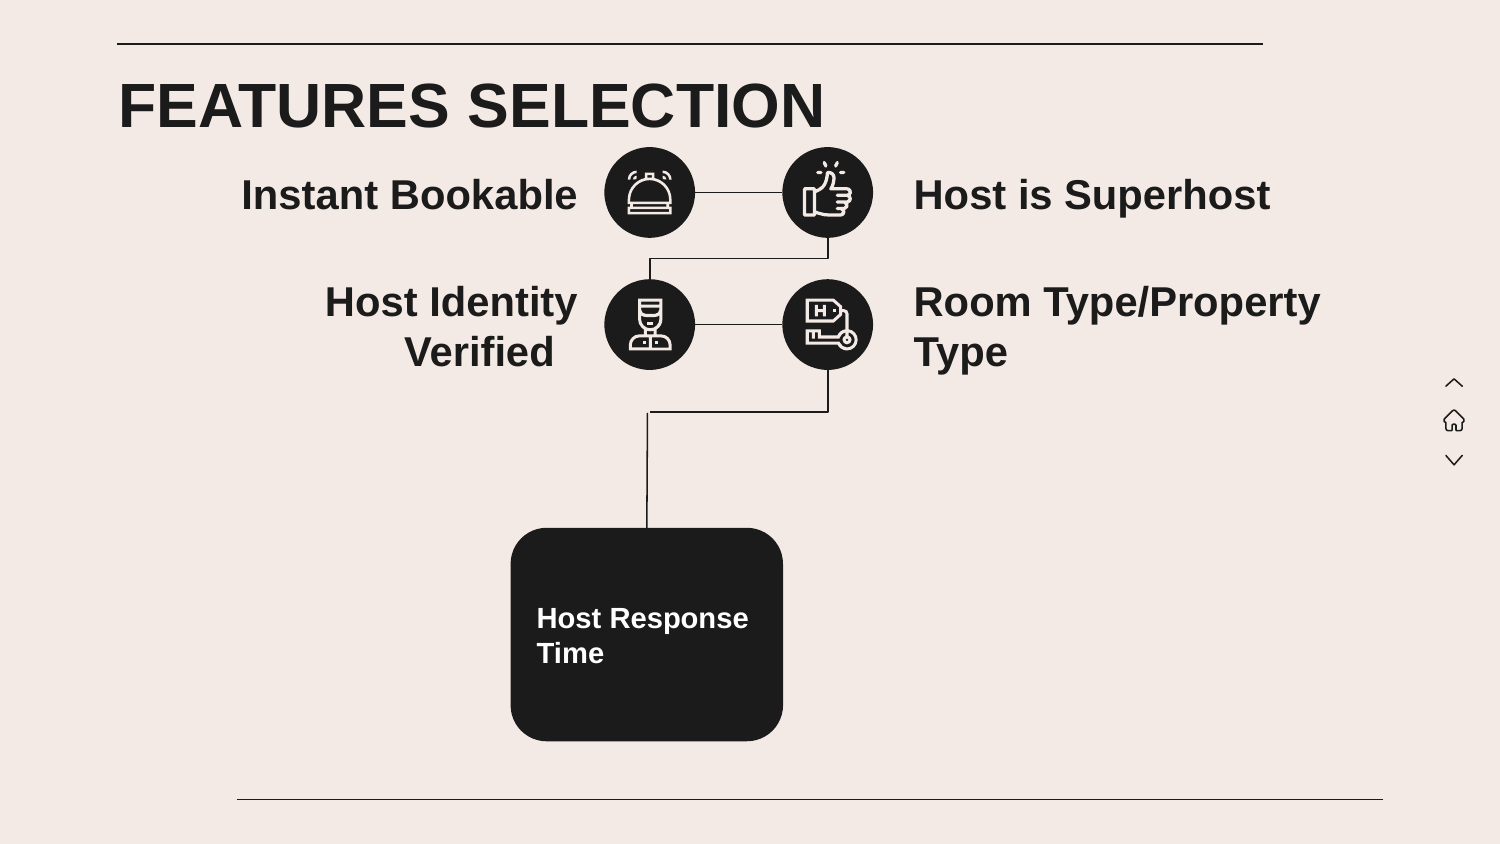

# FEATURES SELECTION

Instant Bookable
Host is Superhost

Host Identity Verified
Room Type/Property Type

Host Response Time